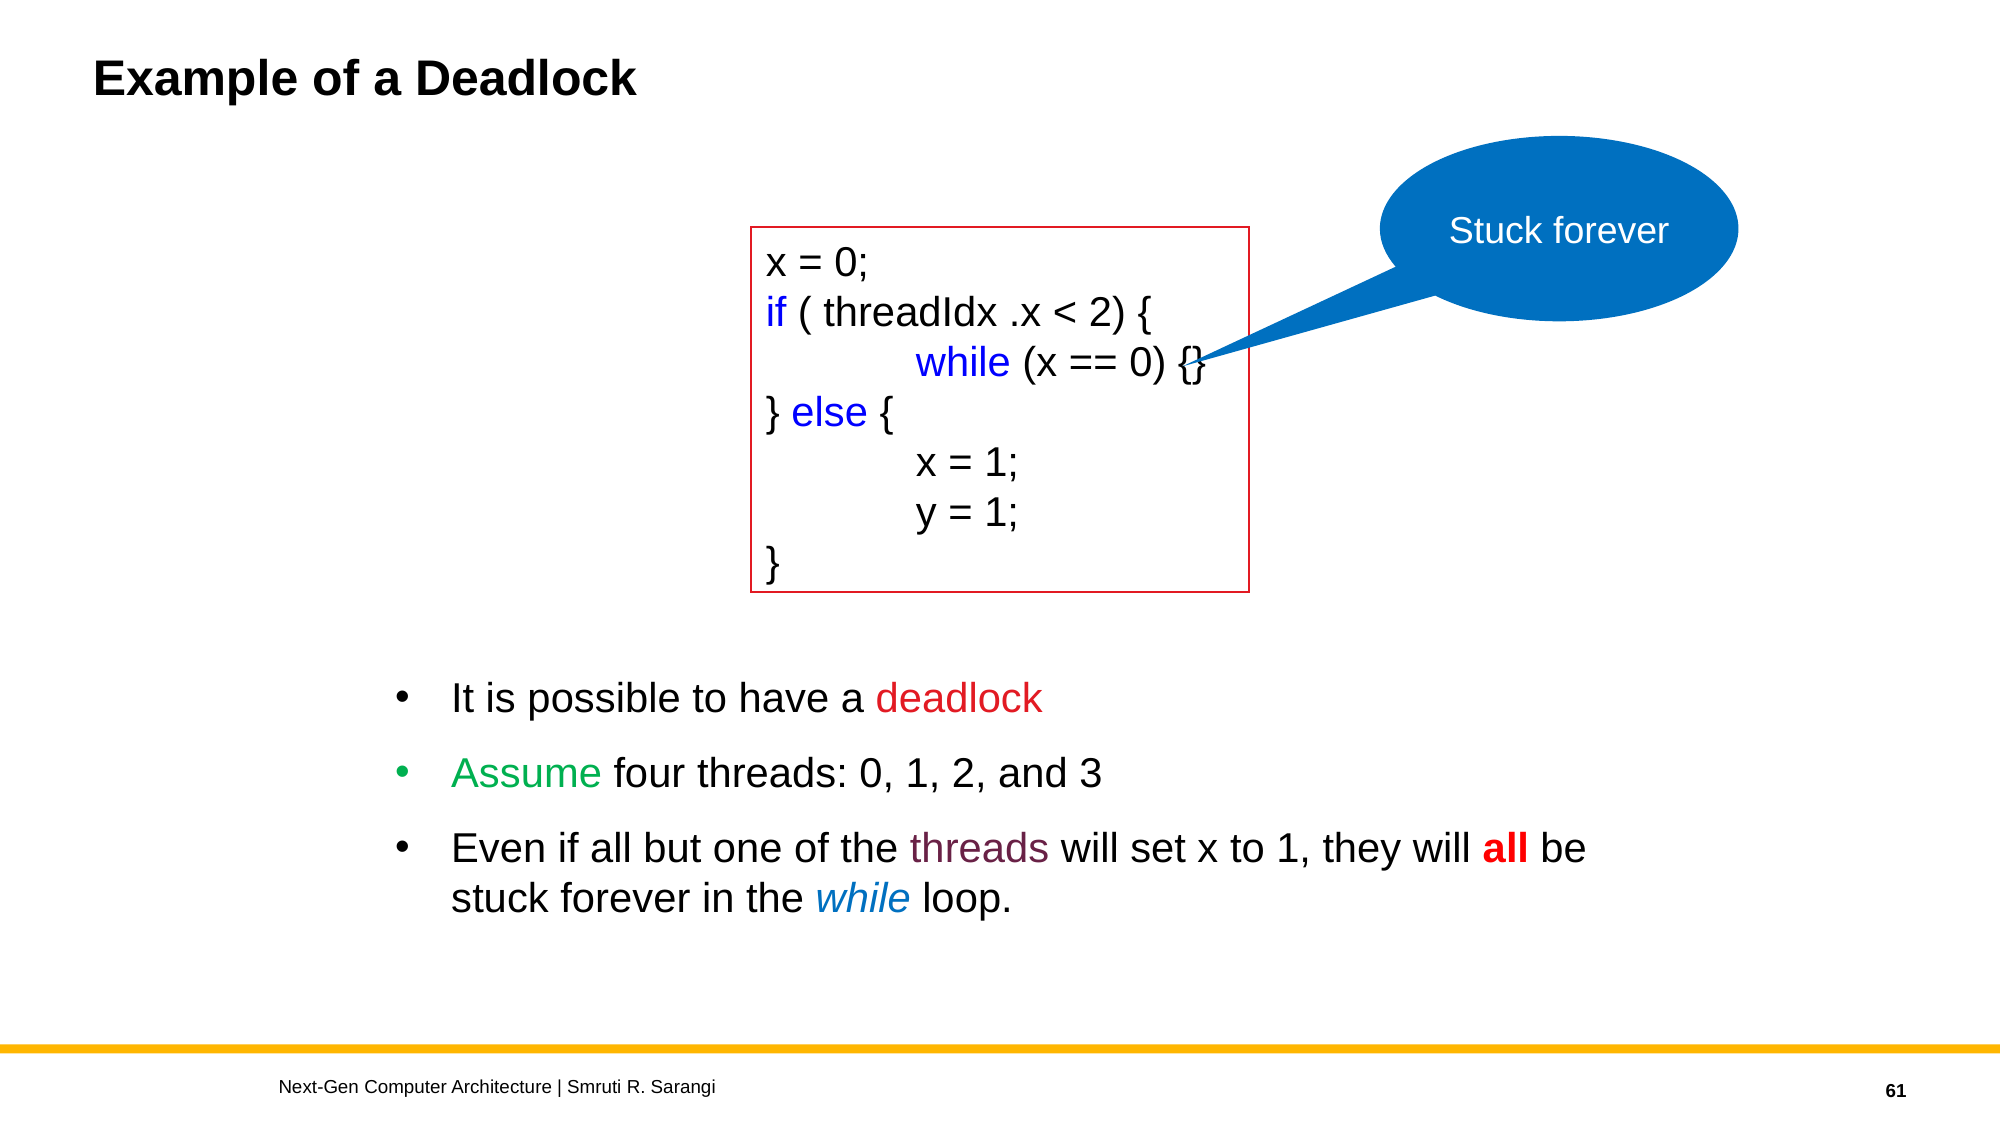

# Example of a Deadlock
Stuck forever
x = 0;
if ( threadIdx .x < 2) {
	while (x == 0) {}
} else {
	x = 1;
	y = 1;
}
It is possible to have a deadlock
Assume four threads: 0, 1, 2, and 3
Even if all but one of the threads will set x to 1, they will all be stuck forever in the while loop.

Next-Gen Computer Architecture | Smruti R. Sarangi
61